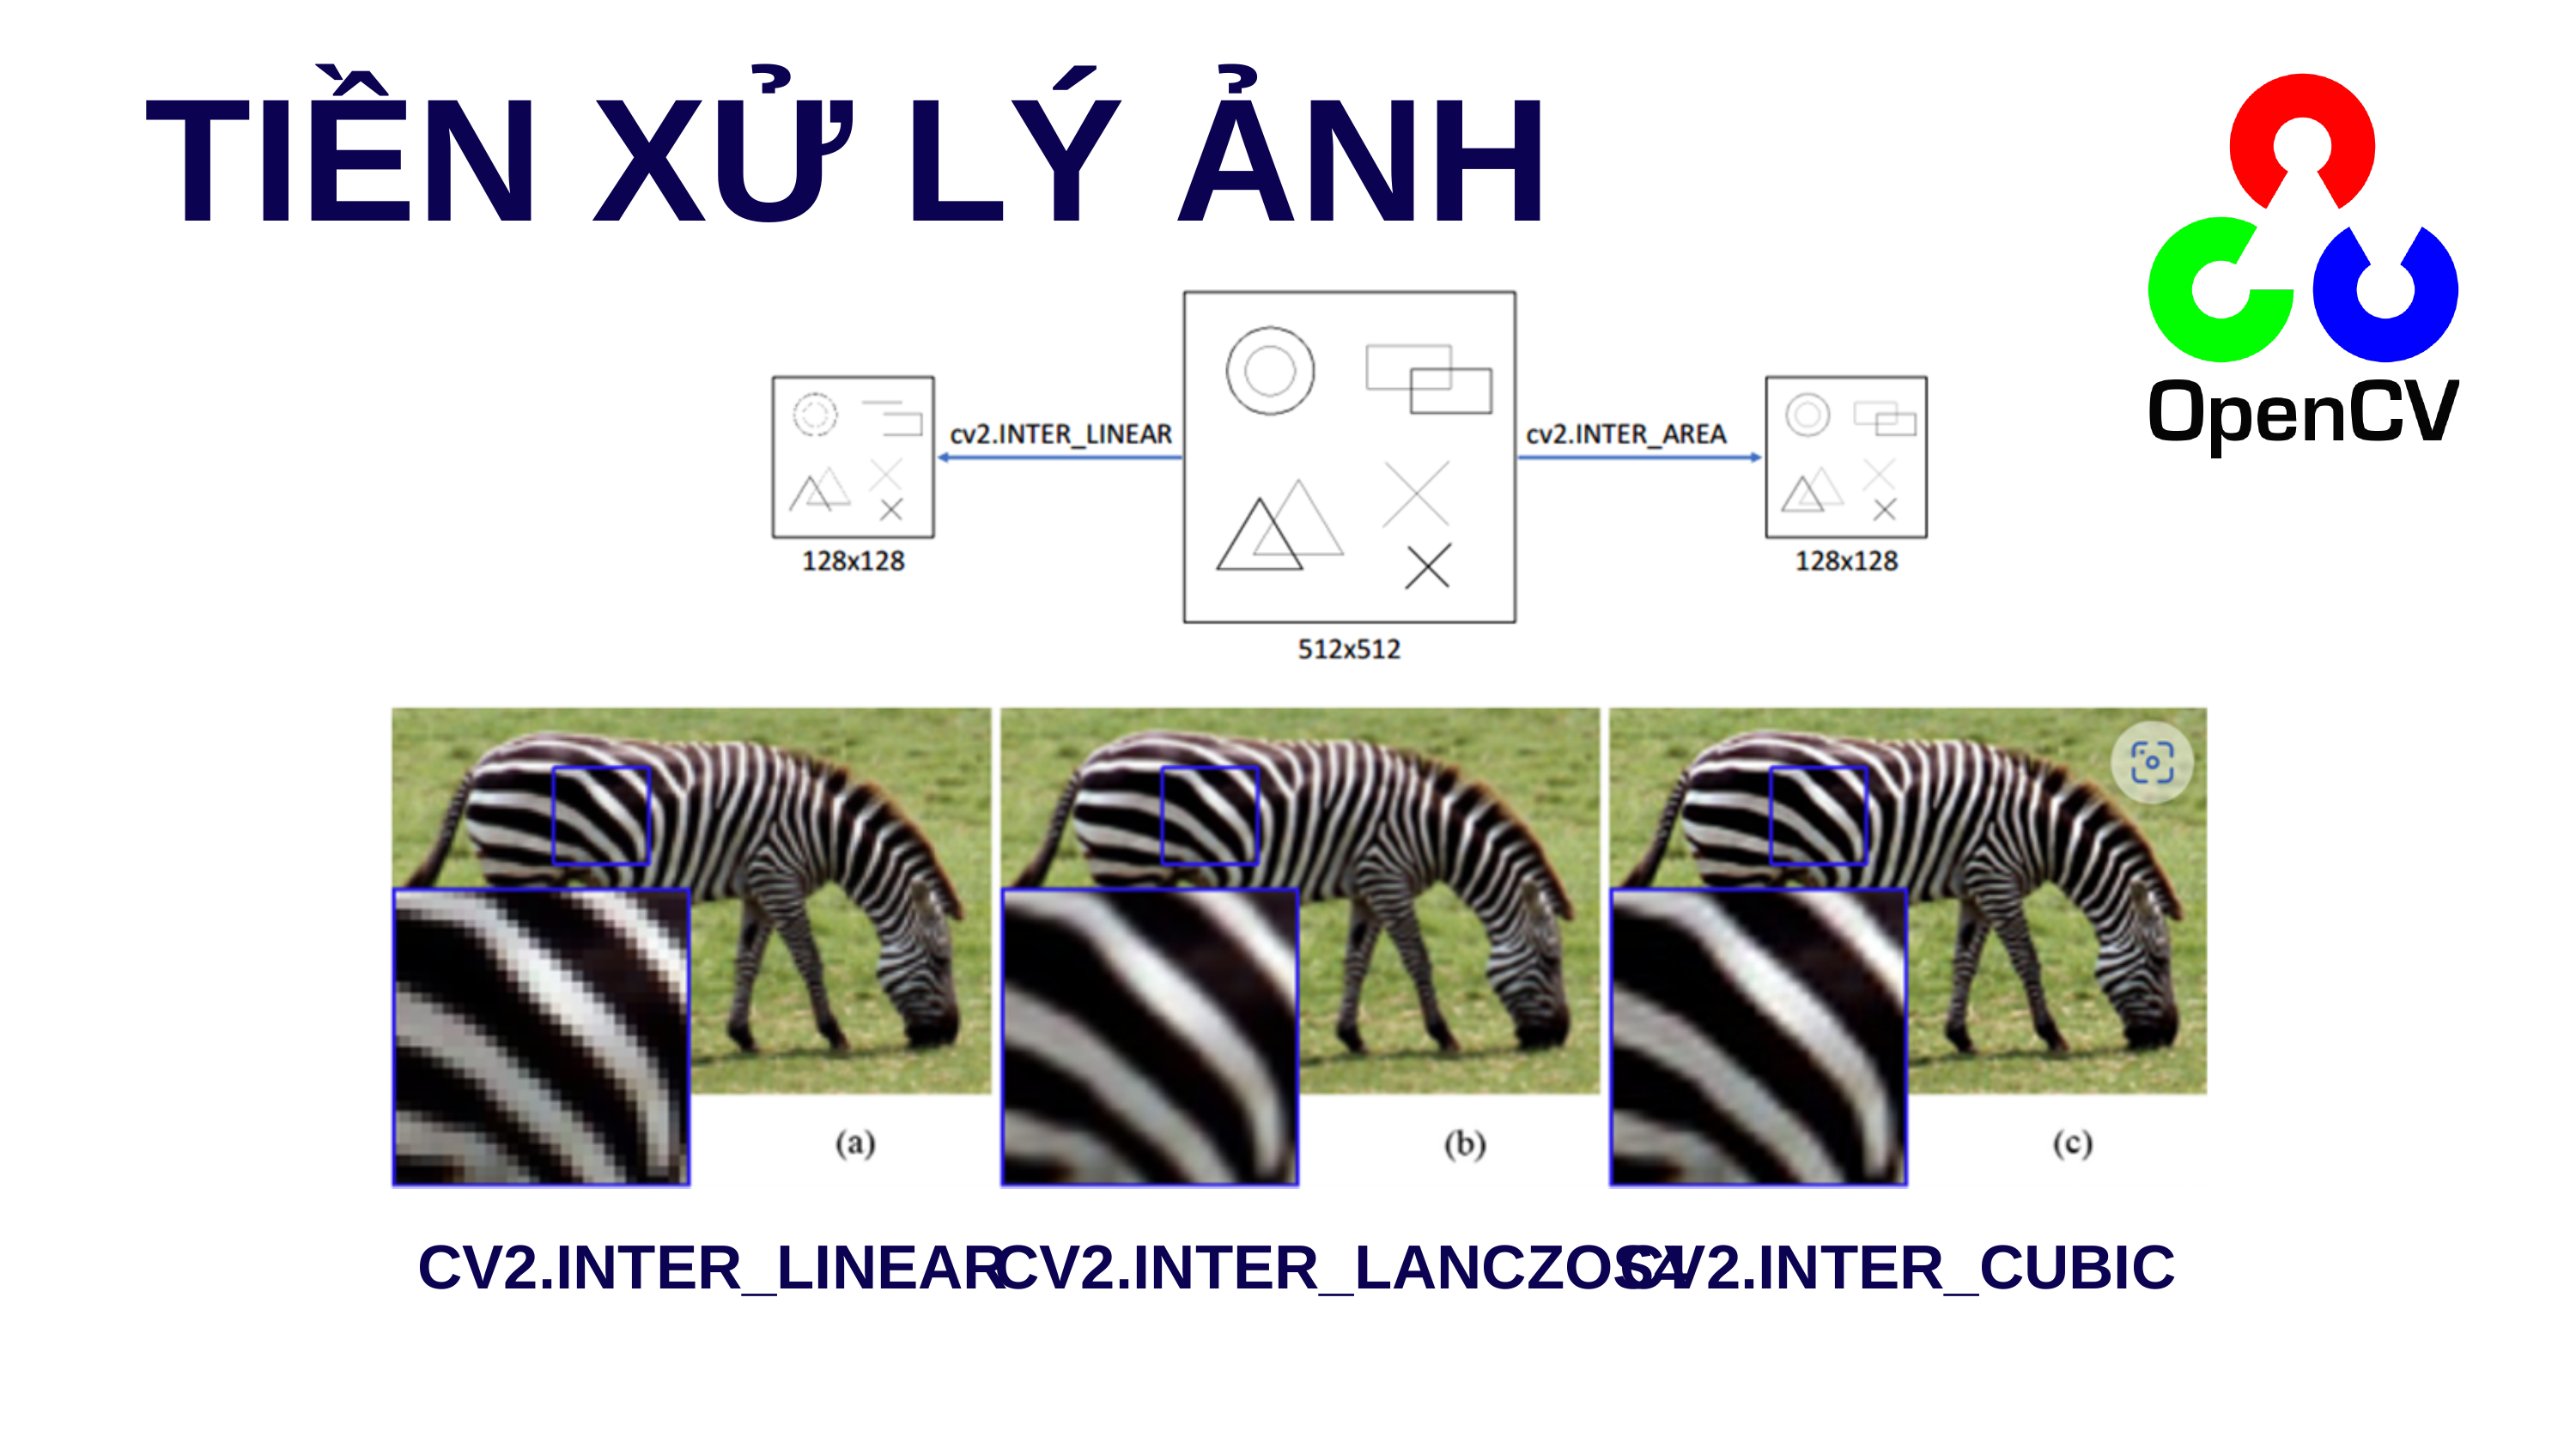

TIỀN XỬ LÝ ẢNH

CV2.INTER_LINEAR
CV2.INTER_LANCZOS4
CV2.INTER_CUBIC